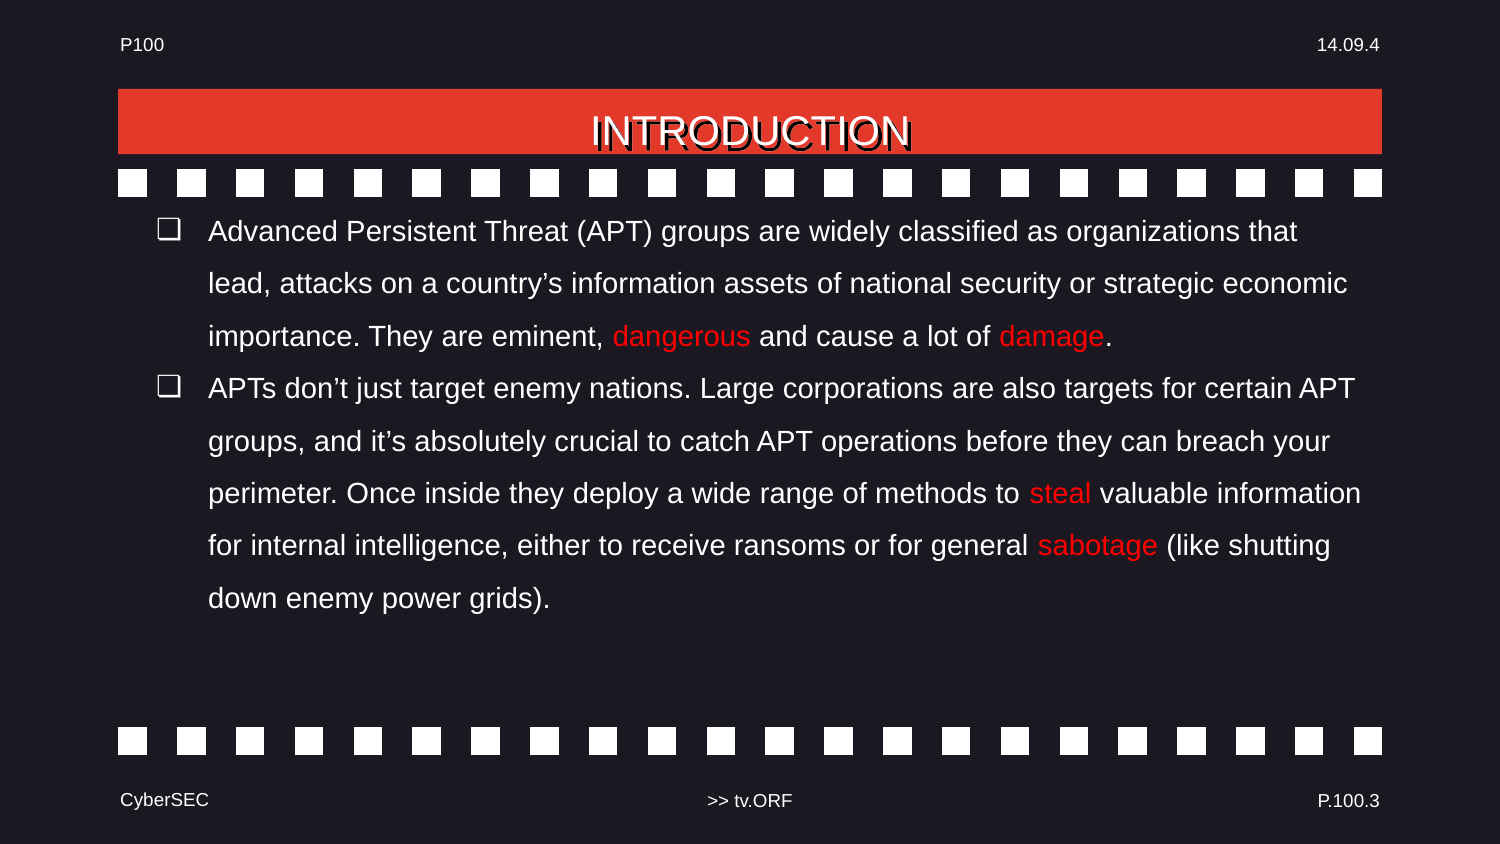

# INTRODUCTION
Advanced Persistent Threat (APT) groups are widely classified as organizations that lead, attacks on a country’s information assets of national security or strategic economic importance. They are eminent, dangerous and cause a lot of damage.
APTs don’t just target enemy nations. Large corporations are also targets for certain APT groups, and it’s absolutely crucial to catch APT operations before they can breach your perimeter. Once inside they deploy a wide range of methods to steal valuable information for internal intelligence, either to receive ransoms or for general sabotage (like shutting down enemy power grids).

CyberSEC
>> tv.ORF
P.100.3